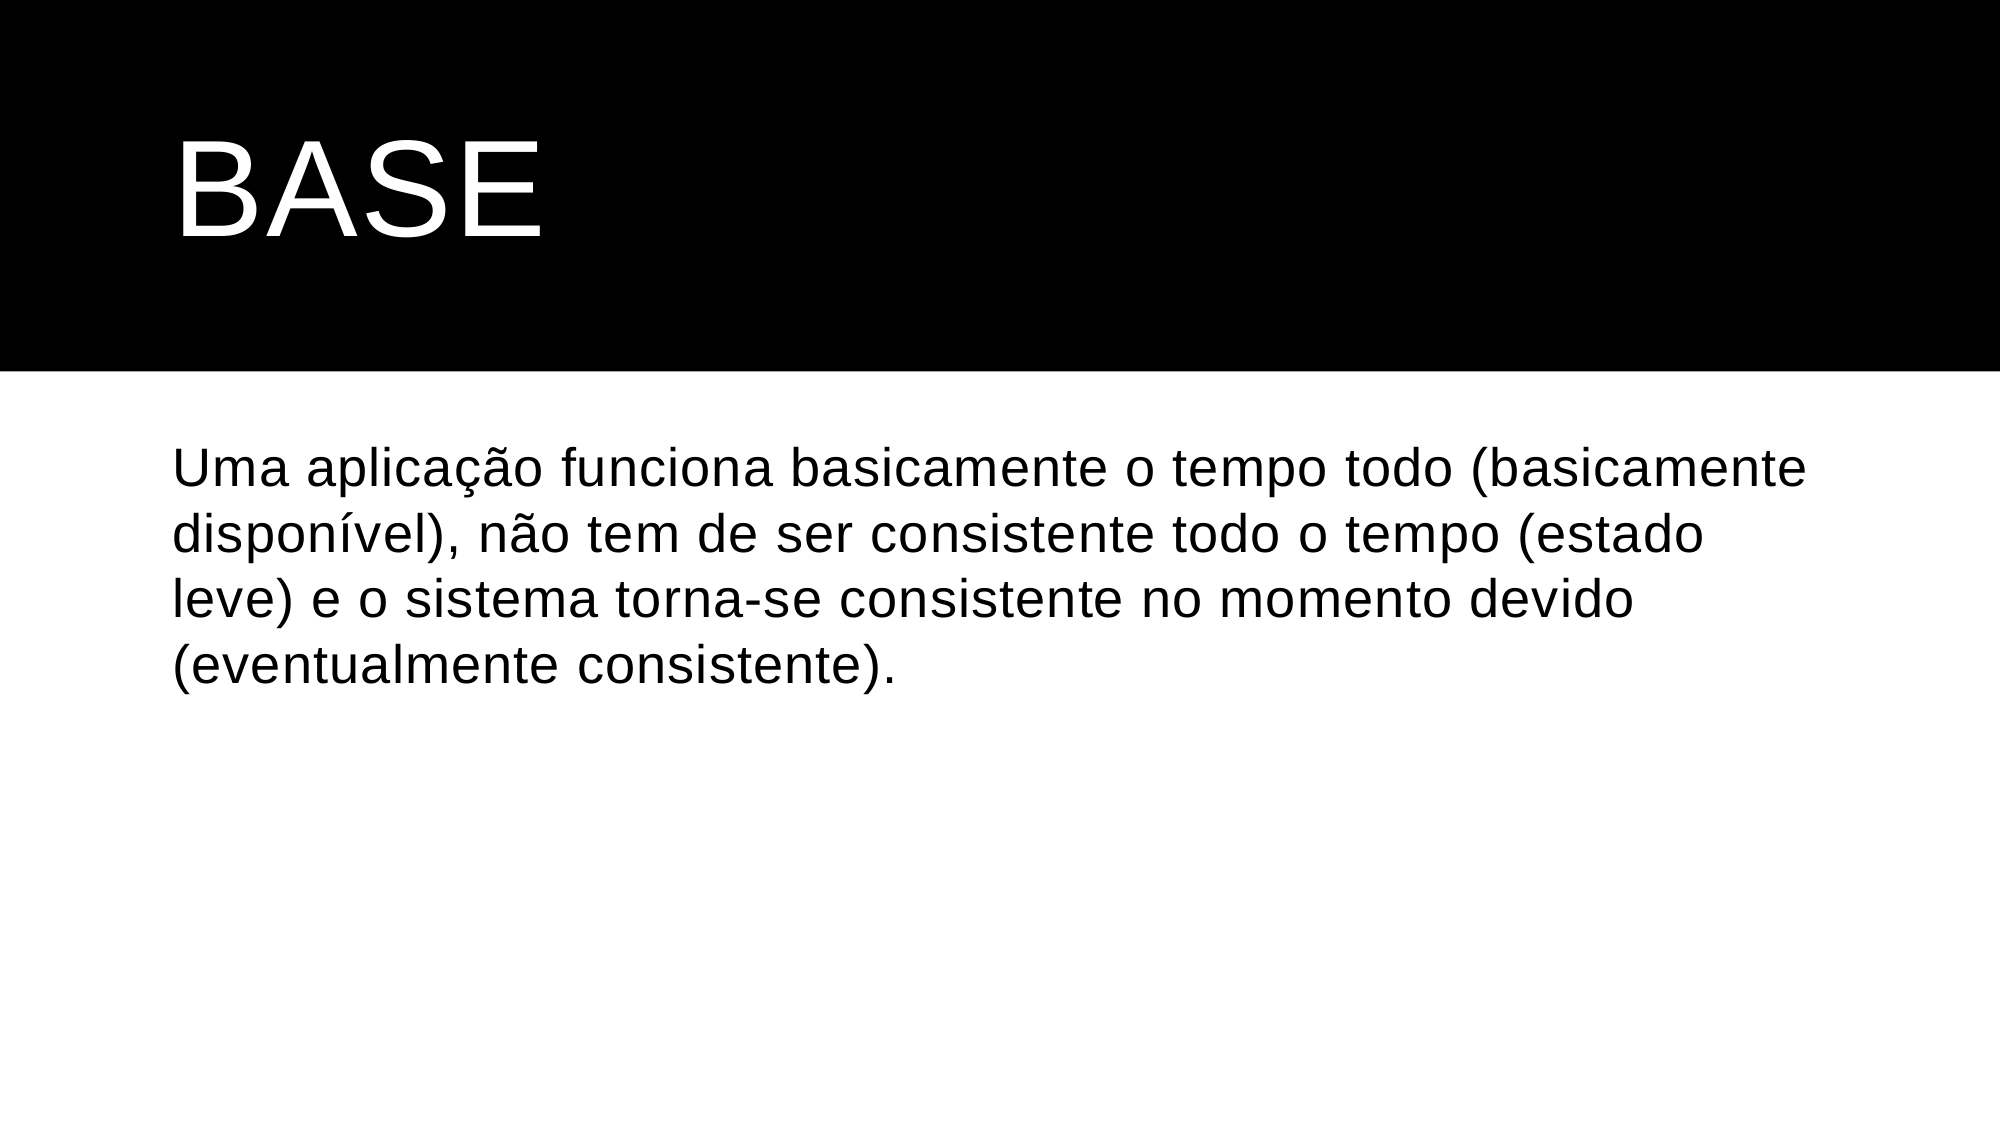

# BASE
Uma aplicação funciona basicamente o tempo todo (basicamente disponível), não tem de ser consistente todo o tempo (estado leve) e o sistema torna-se consistente no momento devido (eventualmente consistente).